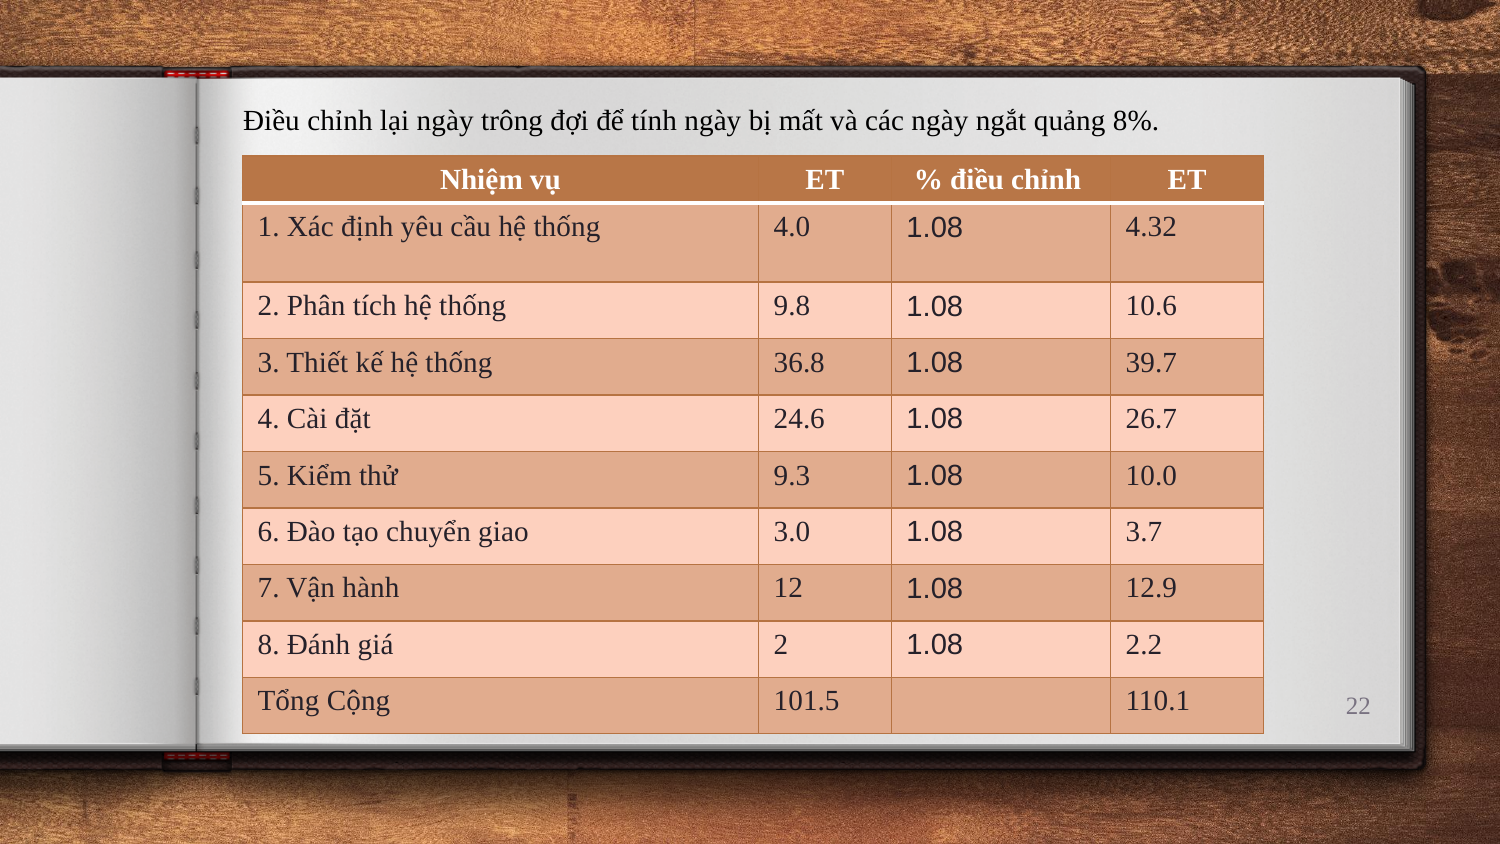

Điều chỉnh lại ngày trông đợi để tính ngày bị mất và các ngày ngắt quảng 8%.
| Nhiệm vụ | ET | % điều chỉnh | ET |
| --- | --- | --- | --- |
| 1. Xác định yêu cầu hệ thống | 4.0 | 1.08 | 4.32 |
| 2. Phân tích hệ thống | 9.8 | 1.08 | 10.6 |
| 3. Thiết kế hệ thống | 36.8 | 1.08 | 39.7 |
| 4. Cài đặt | 24.6 | 1.08 | 26.7 |
| 5. Kiểm thử | 9.3 | 1.08 | 10.0 |
| 6. Đào tạo chuyển giao | 3.0 | 1.08 | 3.7 |
| 7. Vận hành | 12 | 1.08 | 12.9 |
| 8. Đánh giá | 2 | 1.08 | 2.2 |
| Tổng Cộng | 101.5 |  | 110.1 |
22